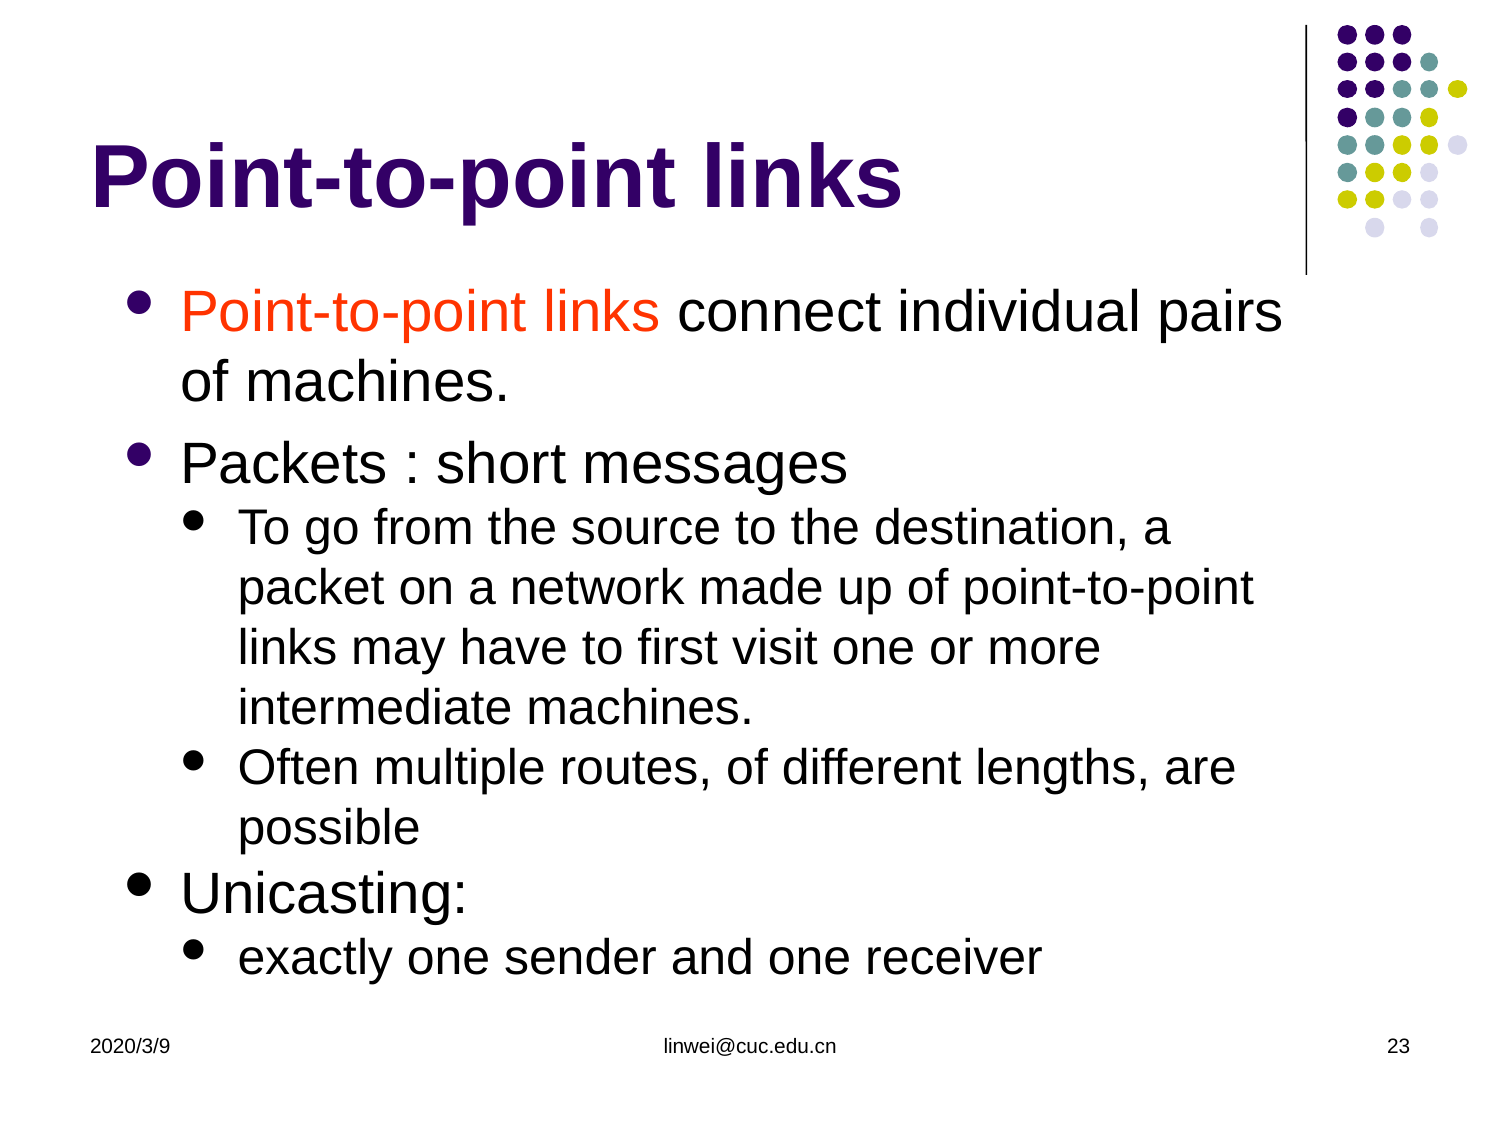

# Point-to-point links
Point-to-point links connect individual pairs of machines.
Packets : short messages
To go from the source to the destination, a packet on a network made up of point-to-point links may have to first visit one or more intermediate machines.
Often multiple routes, of different lengths, are possible
Unicasting:
exactly one sender and one receiver
2020/3/9
linwei@cuc.edu.cn
23